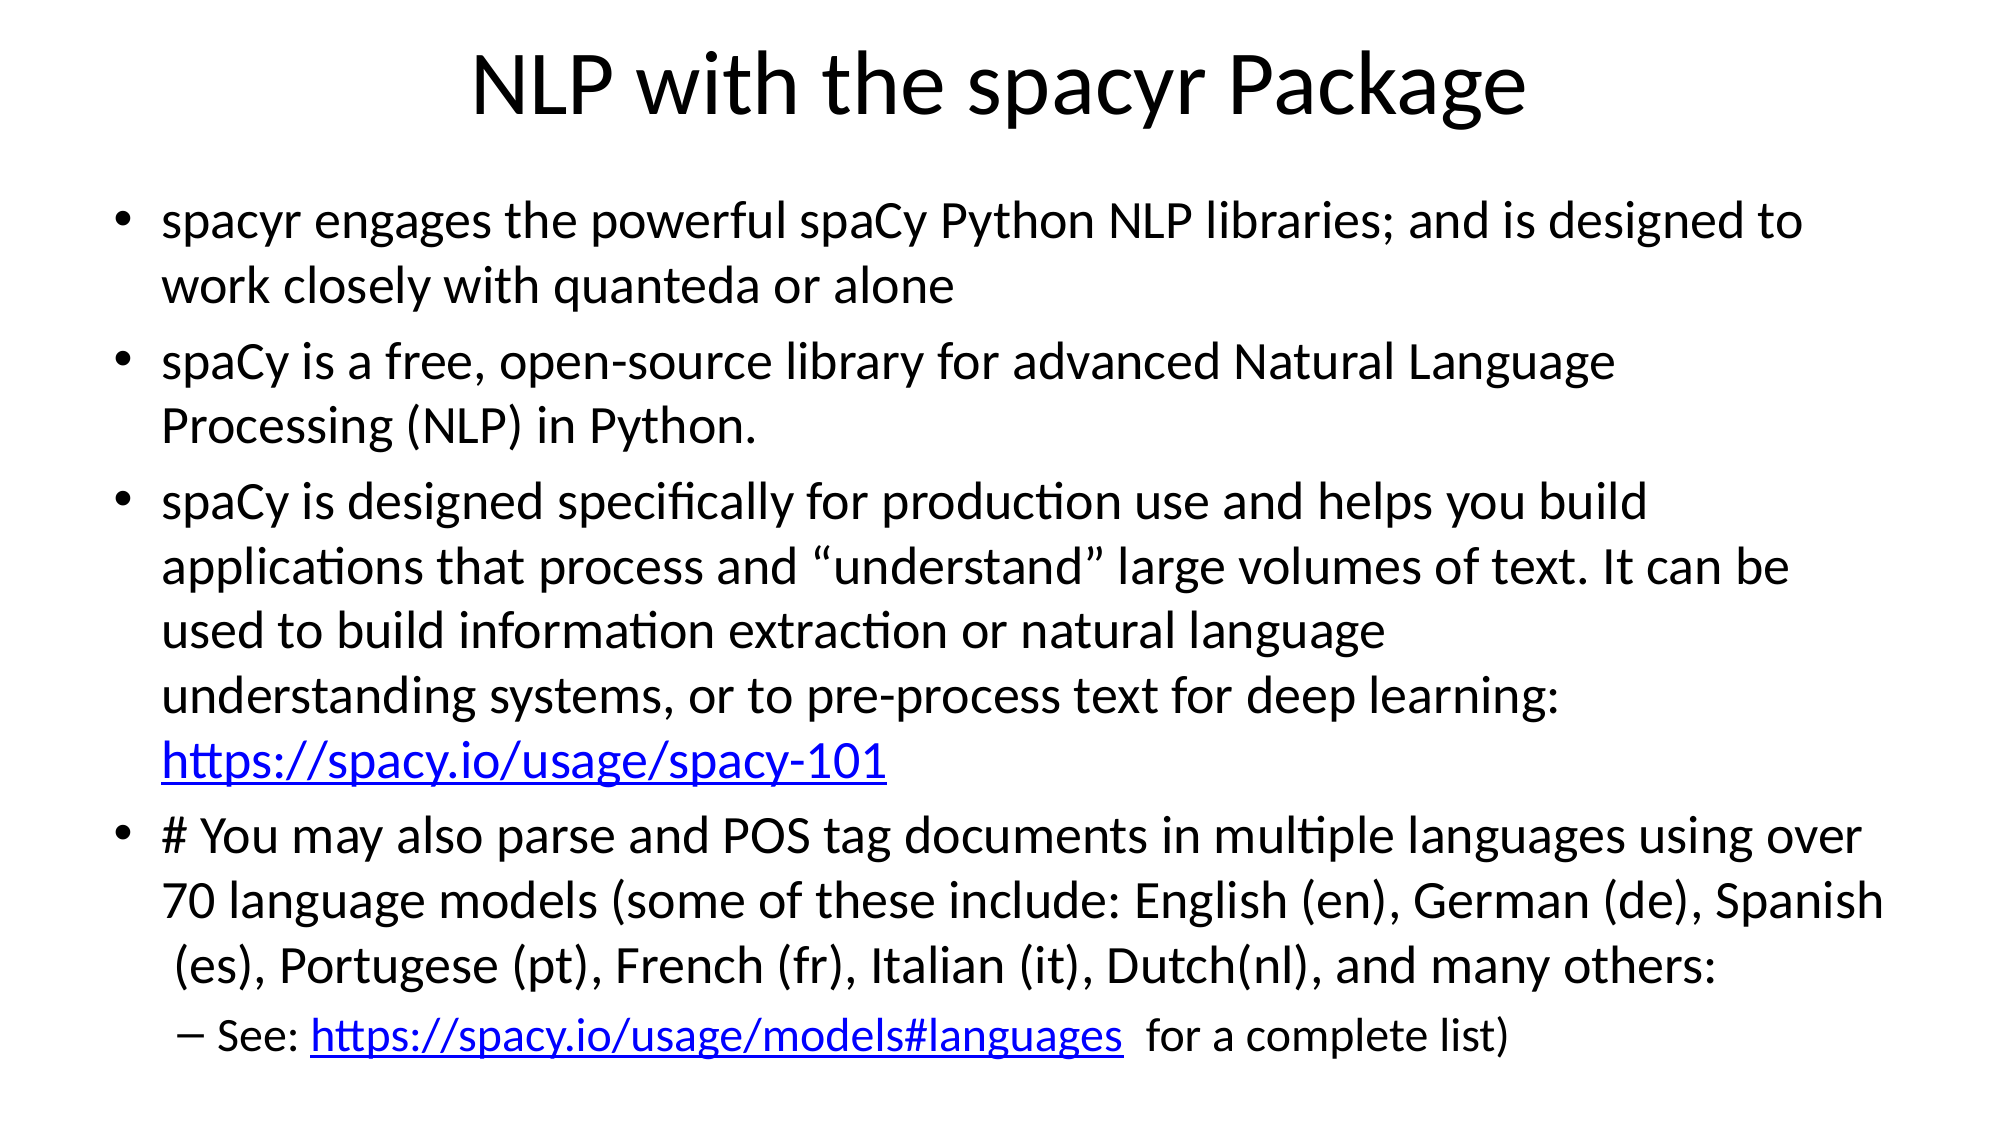

# NLP with the spacyr Package
spacyr engages the powerful spaCy Python NLP libraries; and is designed to work closely with quanteda or alone
spaCy is a free, open-source library for advanced Natural Language Processing (NLP) in Python.
spaCy is designed specifically for production use and helps you build applications that process and “understand” large volumes of text. It can be used to build information extraction or natural language understanding systems, or to pre-process text for deep learning: https://spacy.io/usage/spacy-101
# You may also parse and POS tag documents in multiple languages using over 70 language models (some of these include: English (en), German (de), Spanish  (es), Portugese (pt), French (fr), Italian (it), Dutch(nl), and many others:
See: https://spacy.io/usage/models#languages  for a complete list)